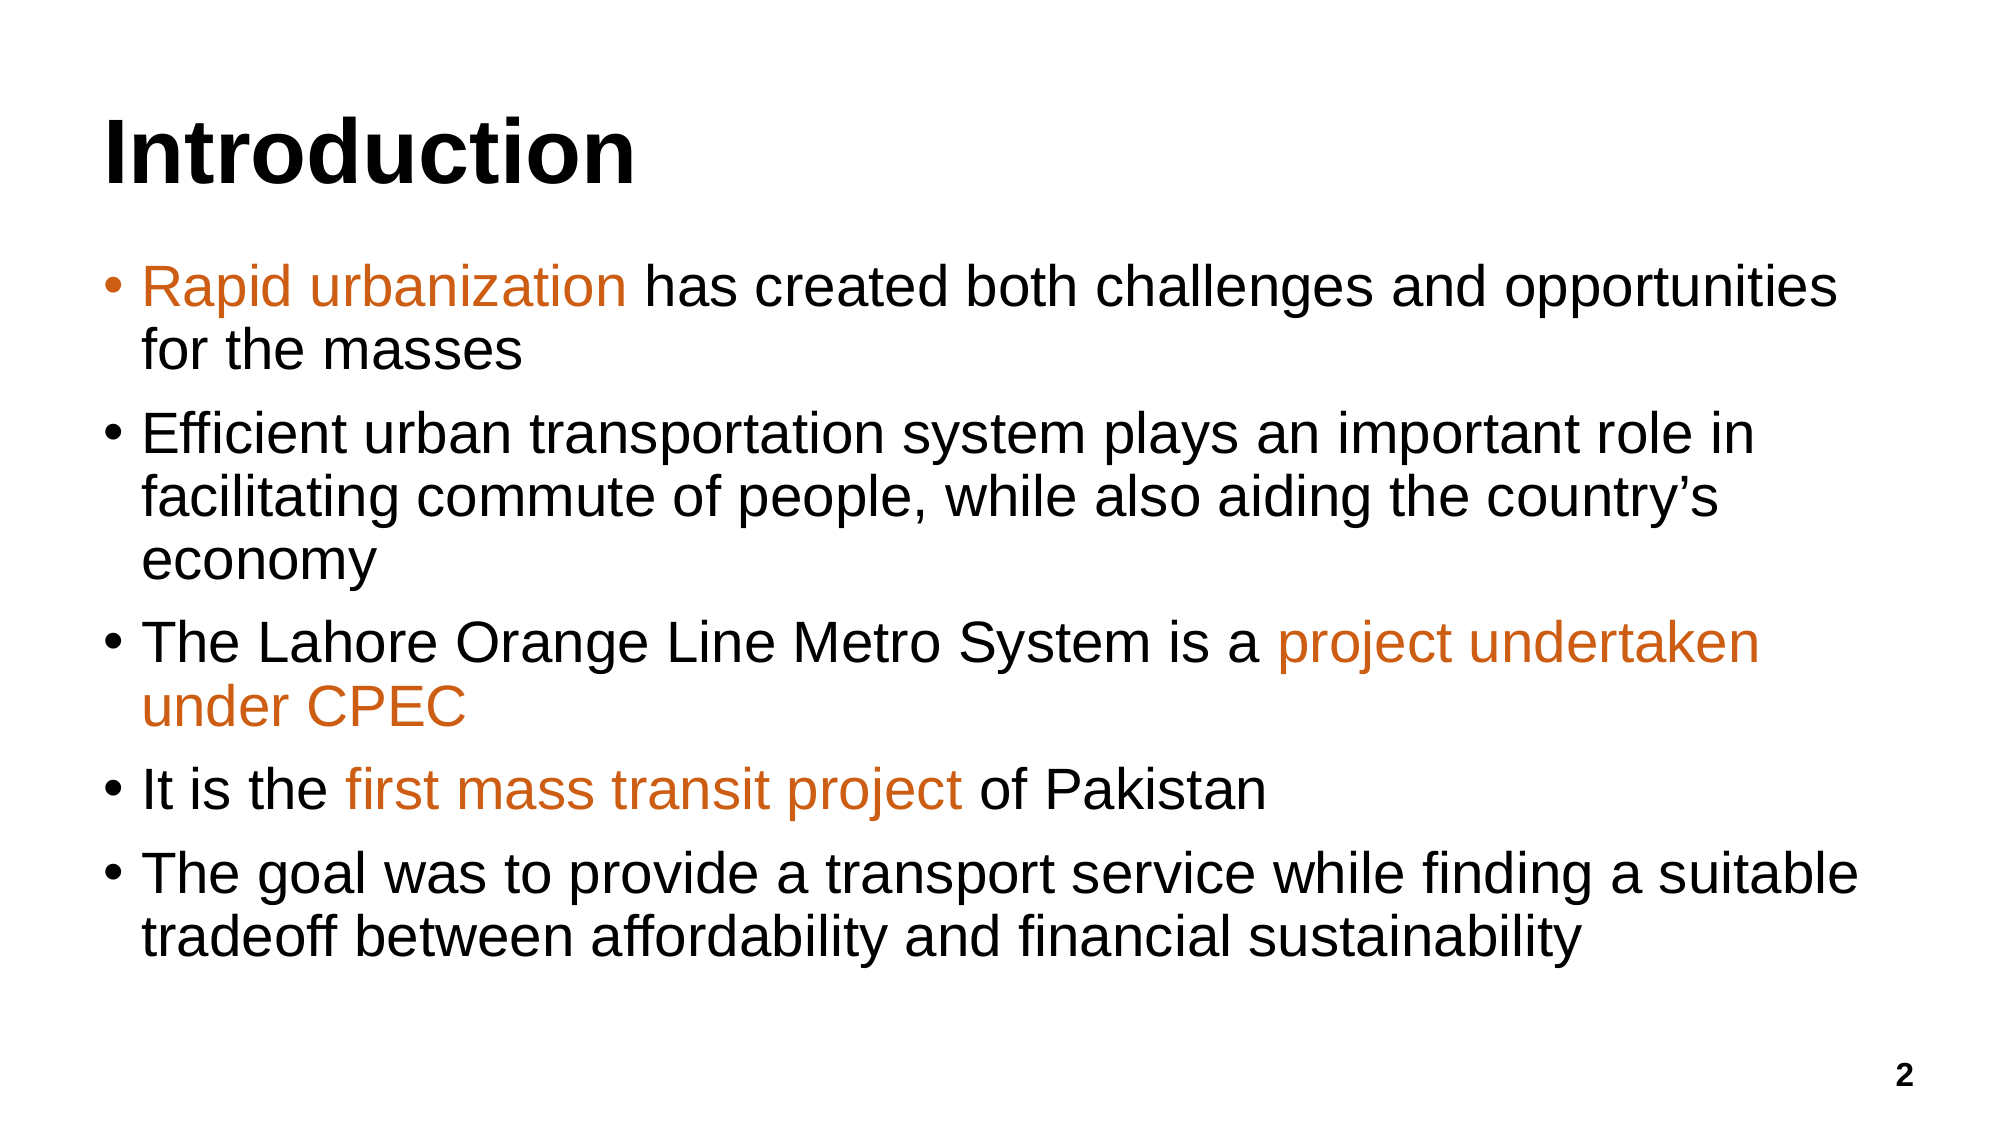

# Introduction
Rapid urbanization has created both challenges and opportunities for the masses
Efficient urban transportation system plays an important role in facilitating commute of people, while also aiding the country’s economy
The Lahore Orange Line Metro System is a project undertaken under CPEC
It is the first mass transit project of Pakistan
The goal was to provide a transport service while finding a suitable tradeoff between affordability and financial sustainability
2